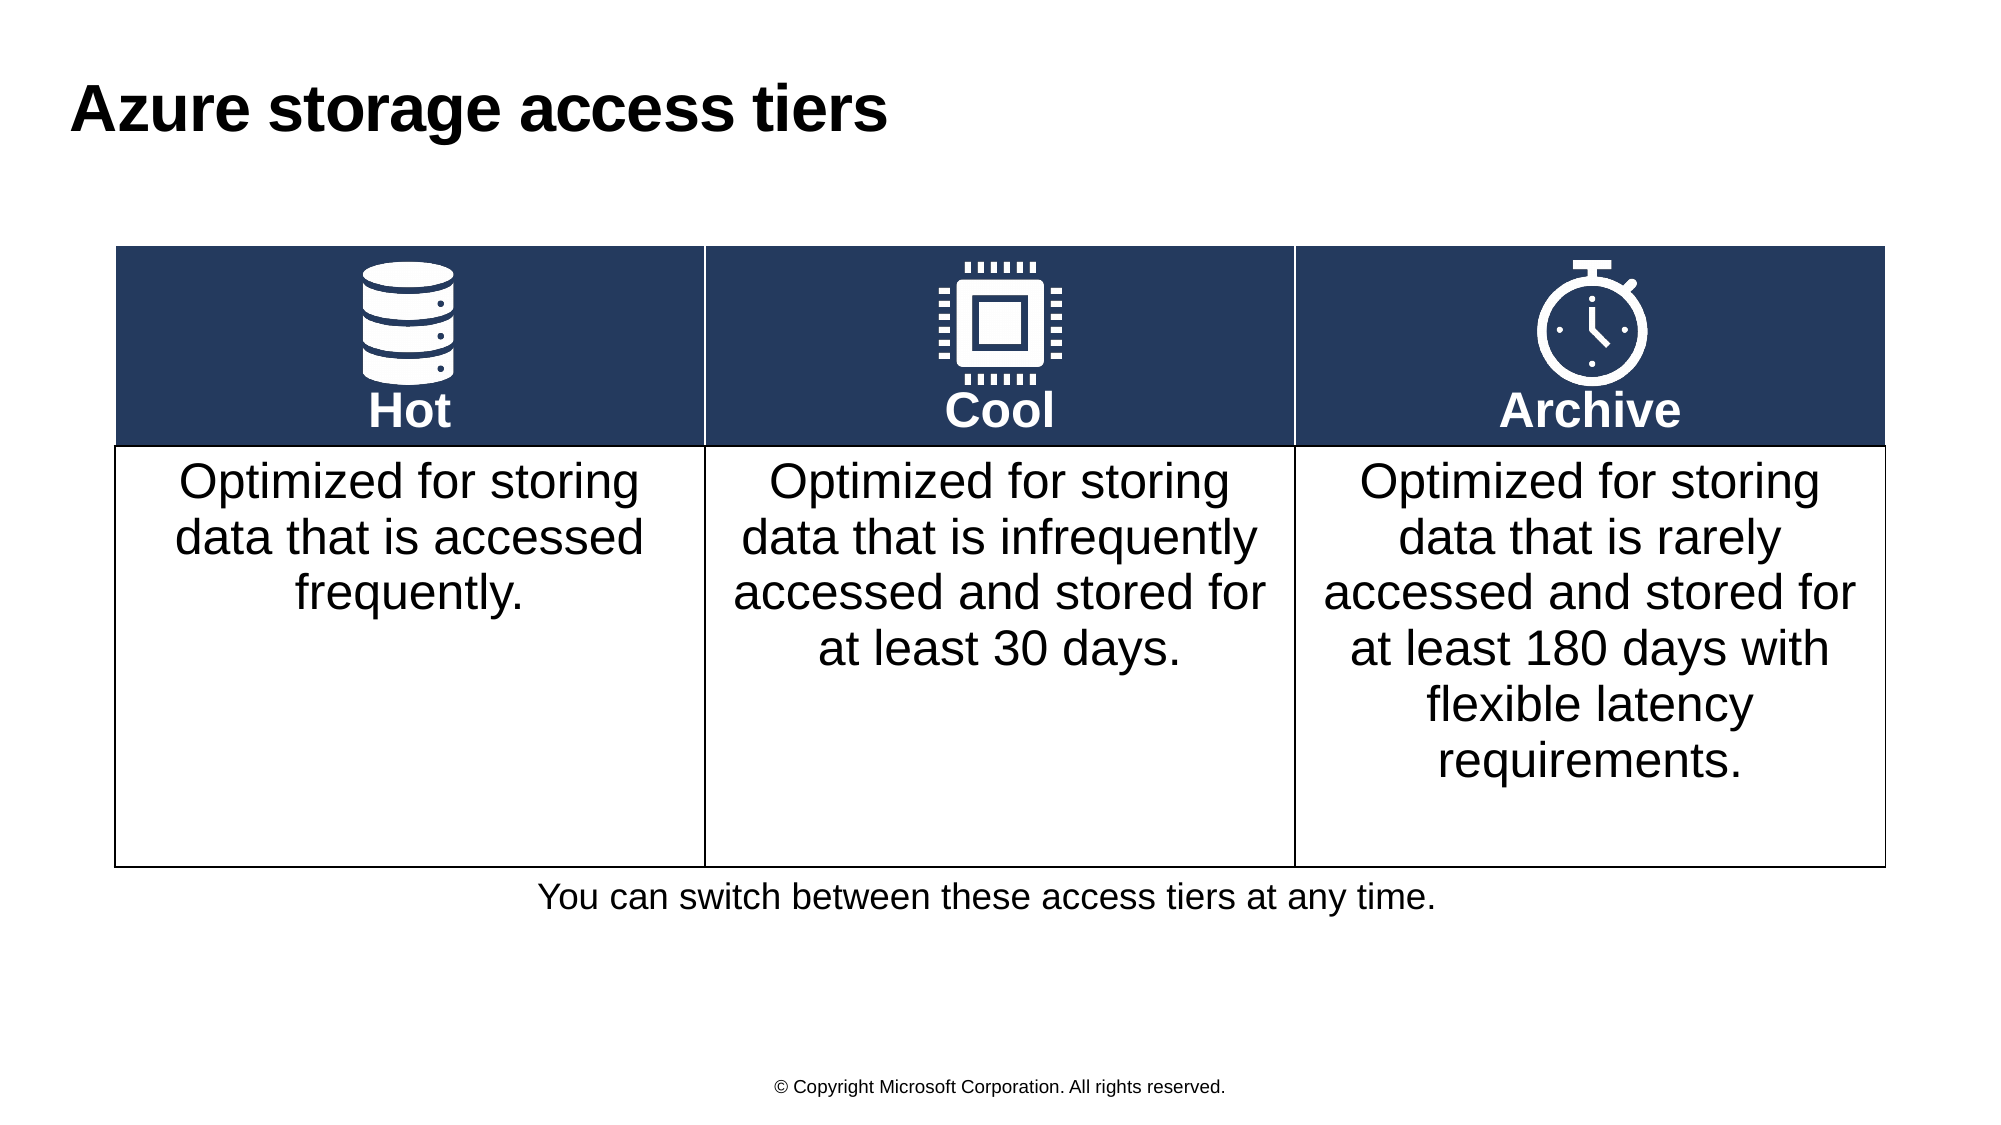

# Azure storage access tiers
| Hot | Cool | Archive |
| --- | --- | --- |
| Optimized for storing data that is accessed frequently. | Optimized for storing data that is infrequently accessed and stored for at least 30 days. | Optimized for storing data that is rarely accessed and stored for at least 180 days with flexible latency requirements. |

You can switch between these access tiers at any time.